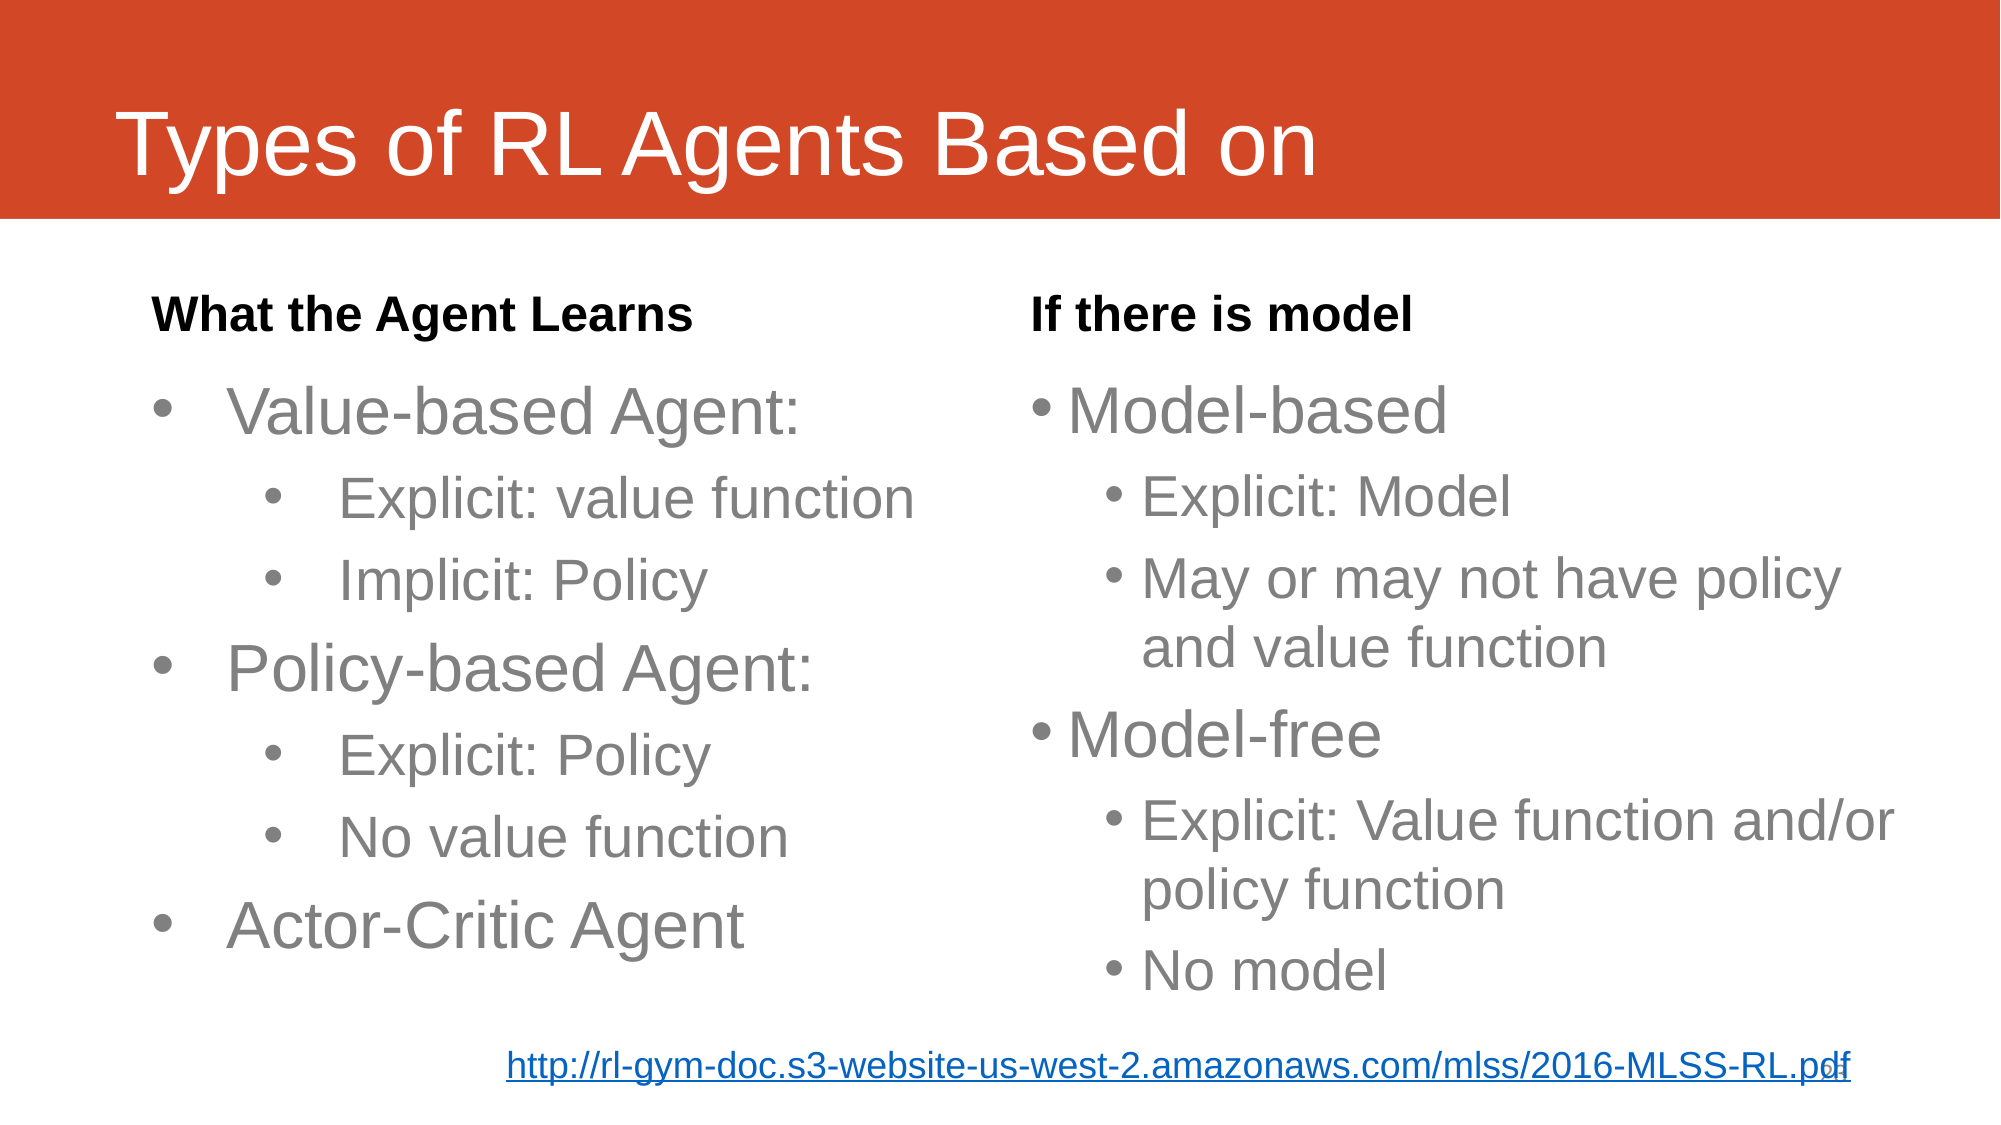

# Types of RL Agents Based on
What the Agent Learns
If there is model
Value-based Agent:
Explicit: value function
Implicit: Policy
Policy-based Agent:
Explicit: Policy
No value function
Actor-Critic Agent
Model-based
Explicit: Model
May or may not have policy and value function
Model-free
Explicit: Value function and/or policy function
No model
http://rl-gym-doc.s3-website-us-west-2.amazonaws.com/mlss/2016-MLSS-RL.pdf
23